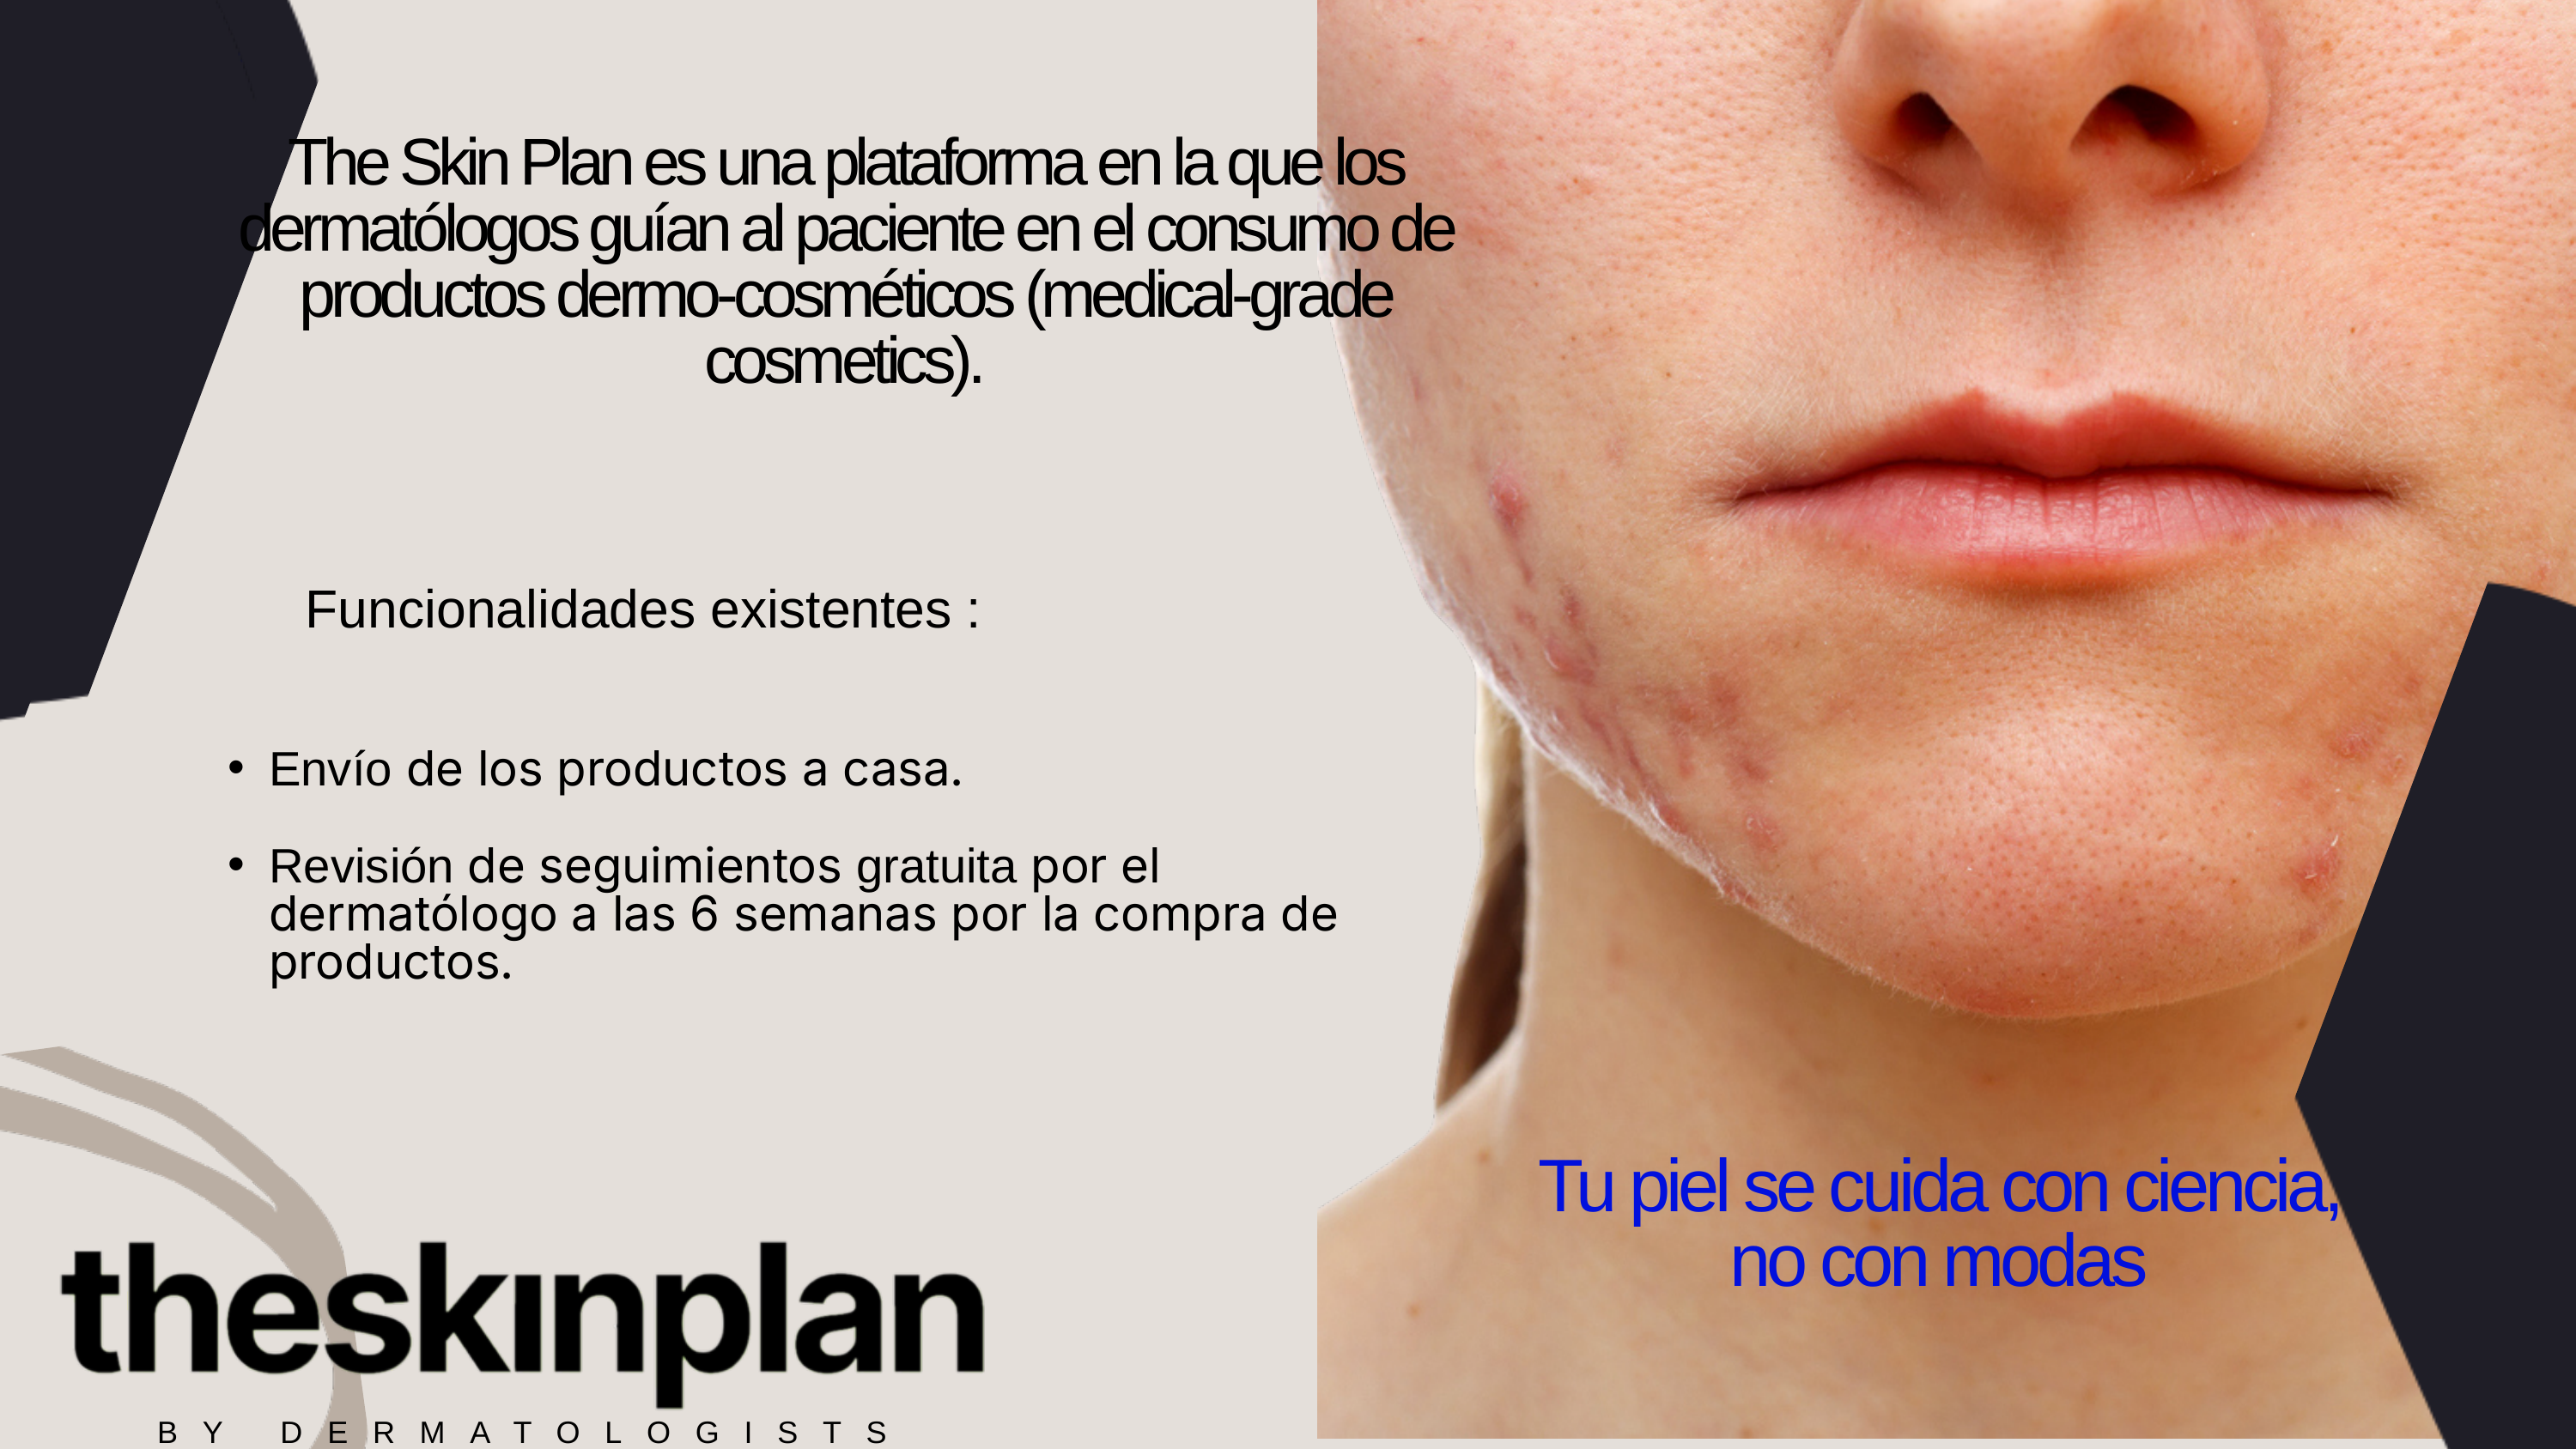

The Skin Plan es una plataforma en la que los dermatólogos guían al paciente en el consumo de productos dermo-cosméticos (medical-grade cosmetics).
        Funcionalidades existentes :

Envío de los productos a casa.

Revisión de seguimientos gratuita por el dermatólogo a las 6 semanas por la compra de productos.

Tu piel se cuida con ciencia, no con modas

BY DERMATOLOGISTS